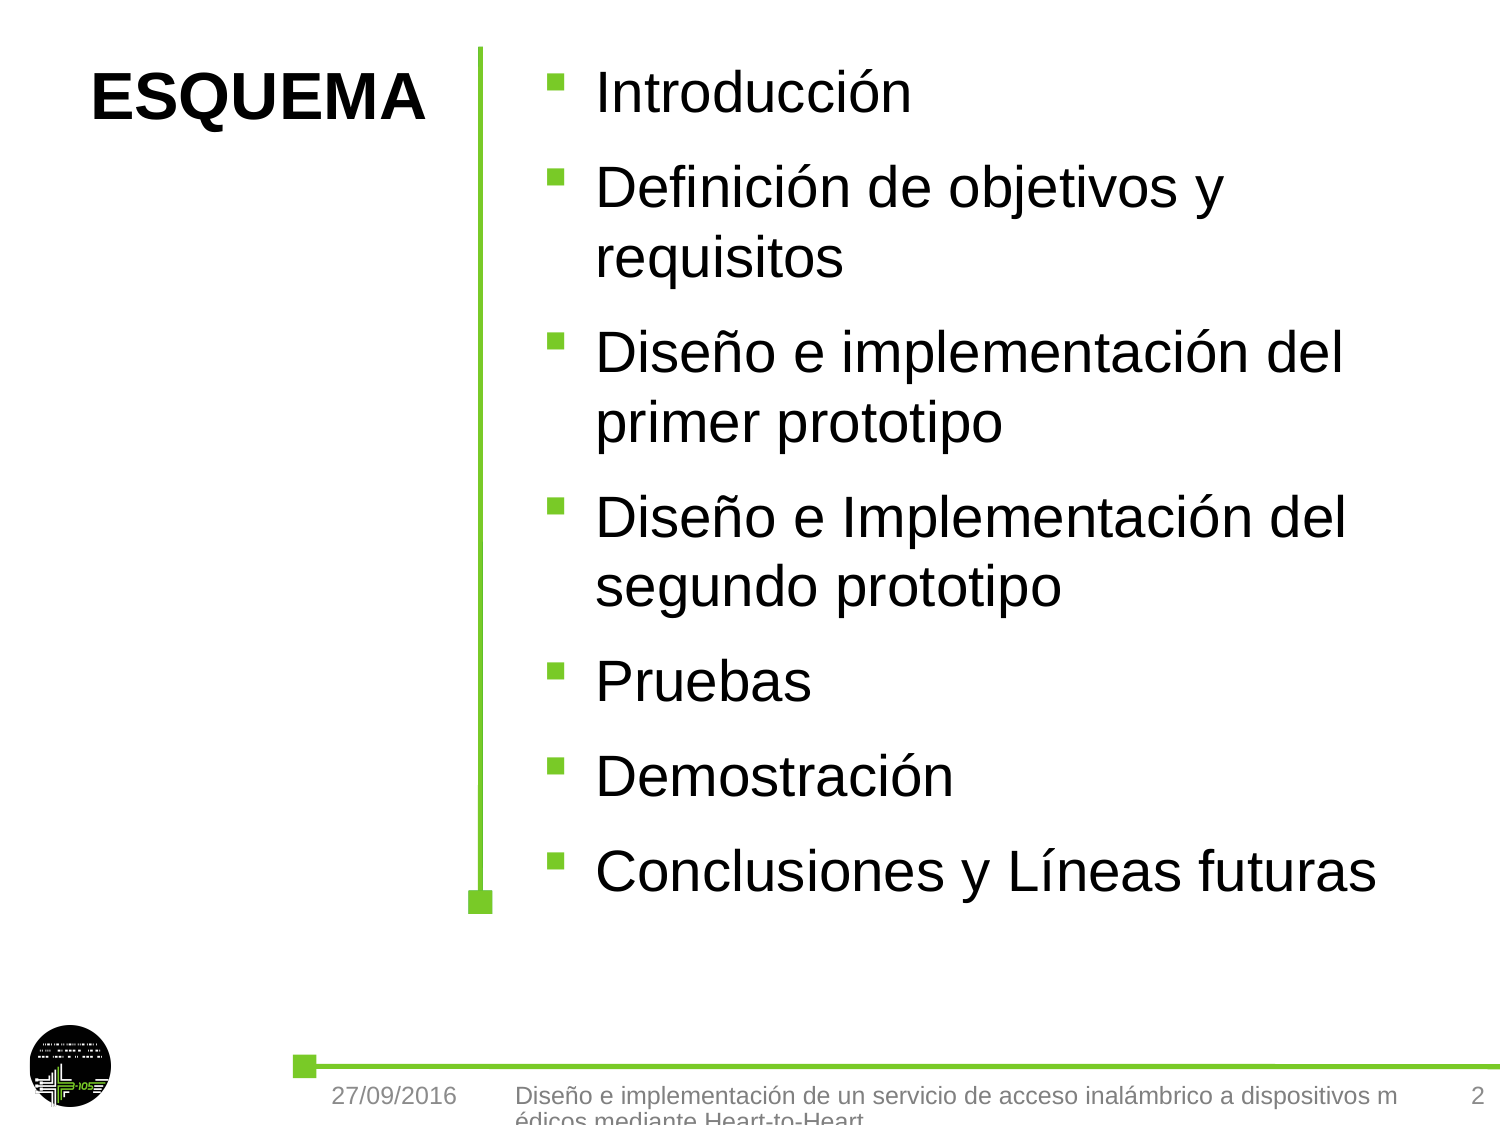

# ESQUEMA
Introducción
Definición de objetivos y  requisitos
Diseño e implementación del primer prototipo
Diseño e Implementación del segundo prototipo
Pruebas
Demostración
Conclusiones y Líneas futuras

27/09/2016
Diseño e implementación de un servicio de acceso inalámbrico a dispositivos médicos mediante Heart-to-Heart
2